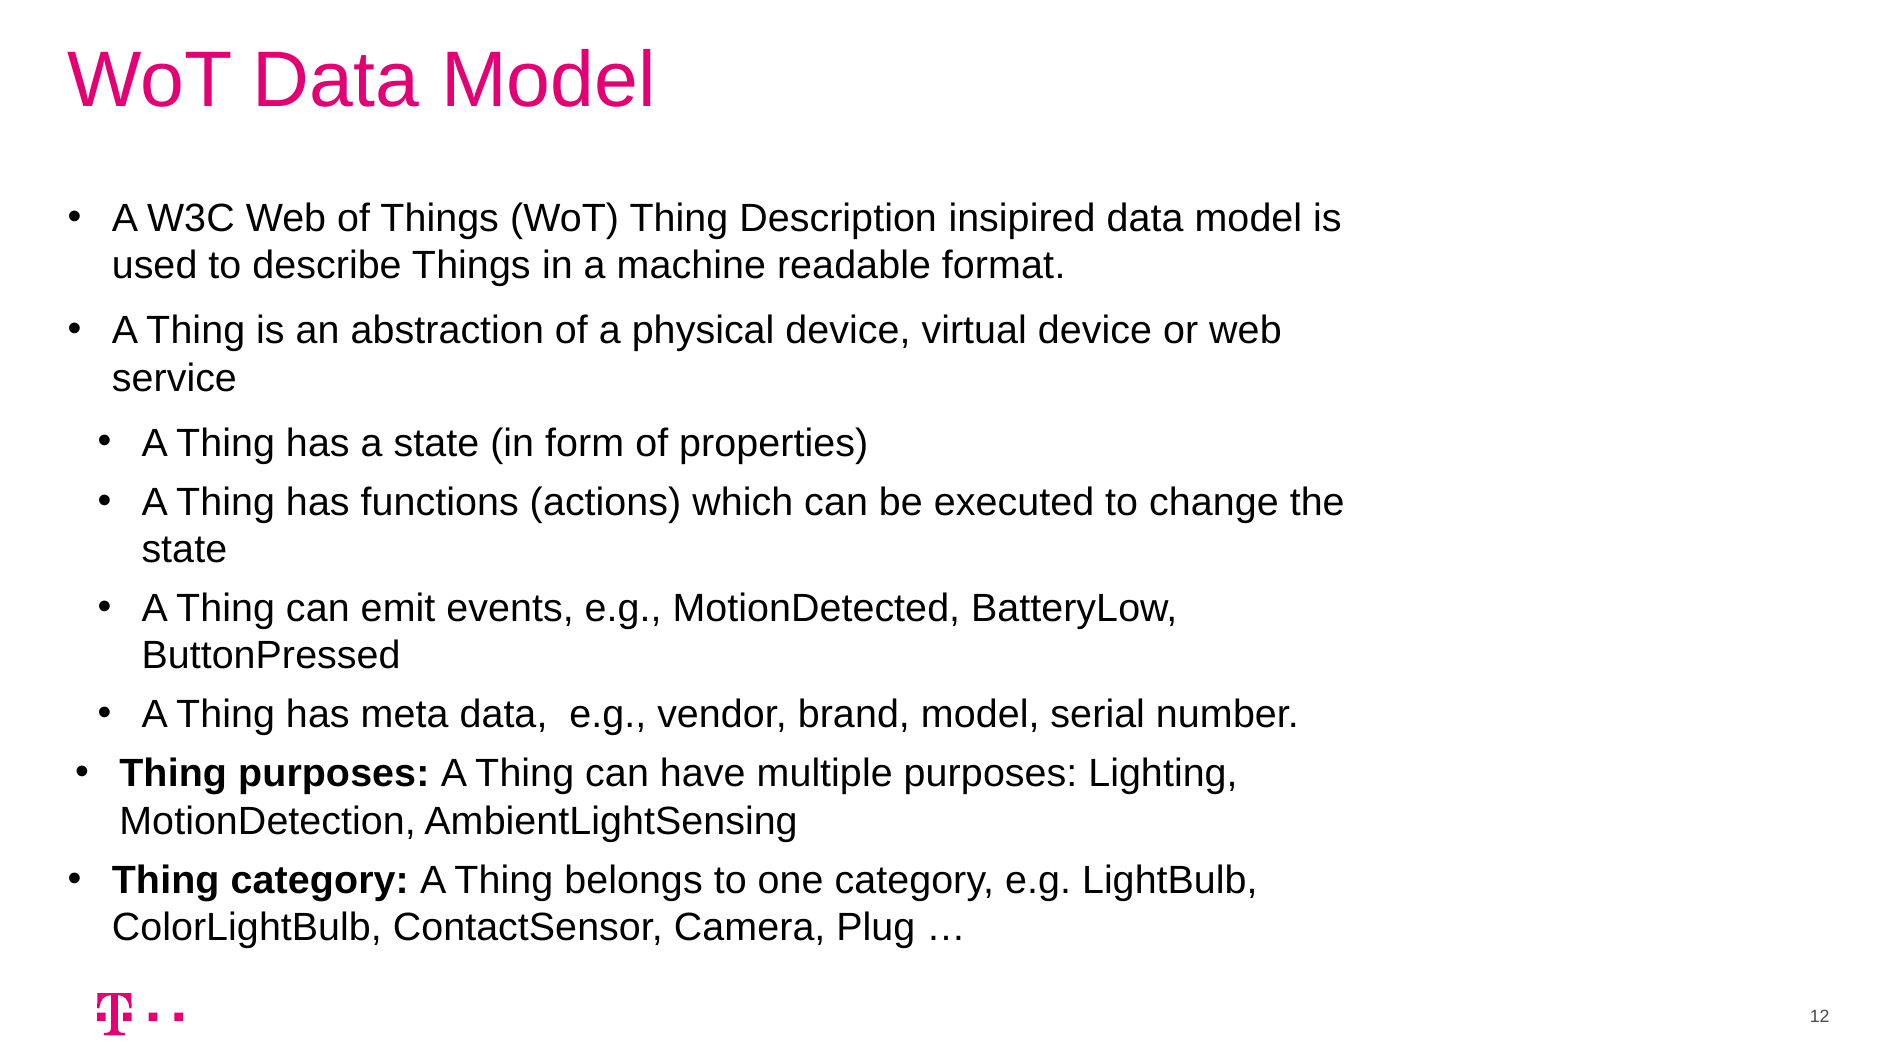

# WoT Data Model

A W3C Web of Things (WoT) Thing Description insipired data model is used to describe Things in a machine readable format.
A Thing is an abstraction of a physical device, virtual device or web service
A Thing has a state (in form of properties)
A Thing has functions (actions) which can be executed to change the state
A Thing can emit events, e.g., MotionDetected, BatteryLow, ButtonPressed
A Thing has meta data,  e.g., vendor, brand, model, serial number.
Thing purposes: A Thing can have multiple purposes: Lighting, MotionDetection, AmbientLightSensing
Thing category: A Thing belongs to one category, e.g. LightBulb, ColorLightBulb, ContactSensor, Camera, Plug …
12